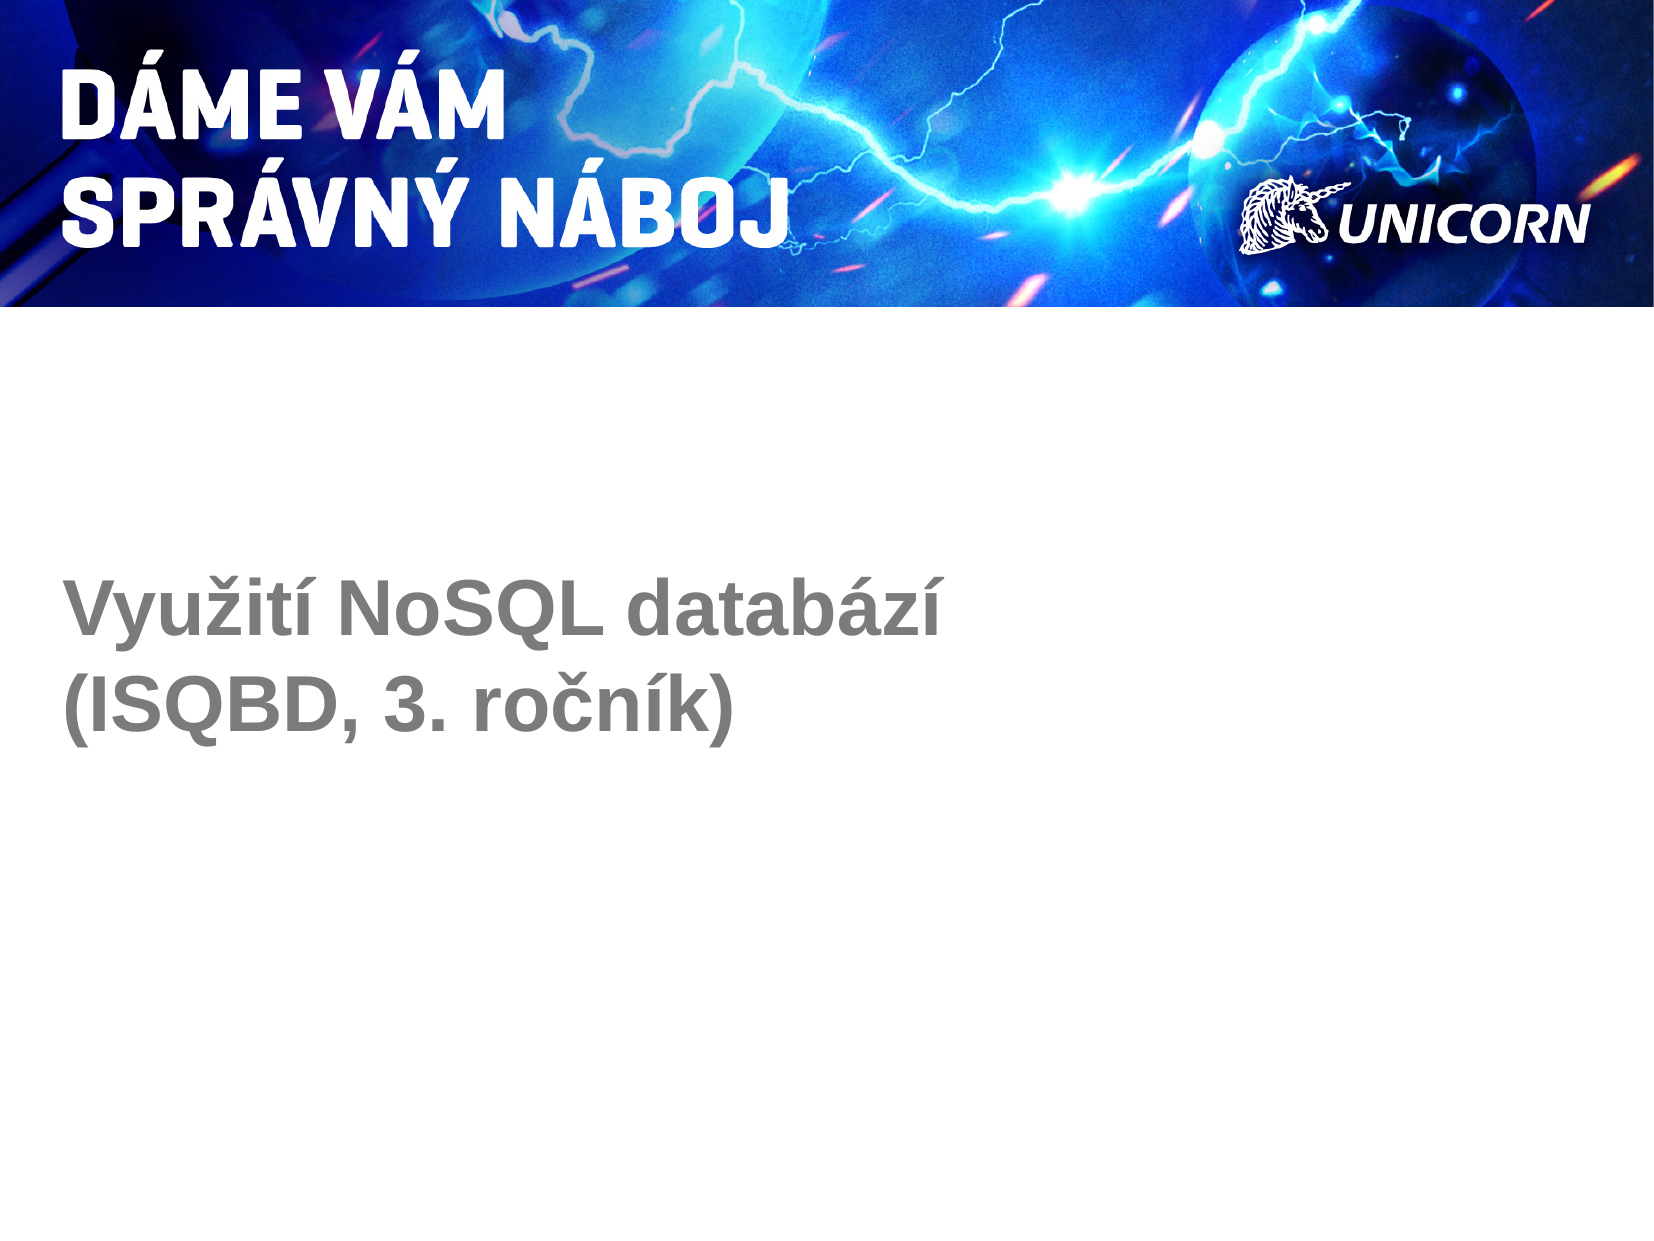

# Využití NoSQL databází (ISQBD, 3. ročník)